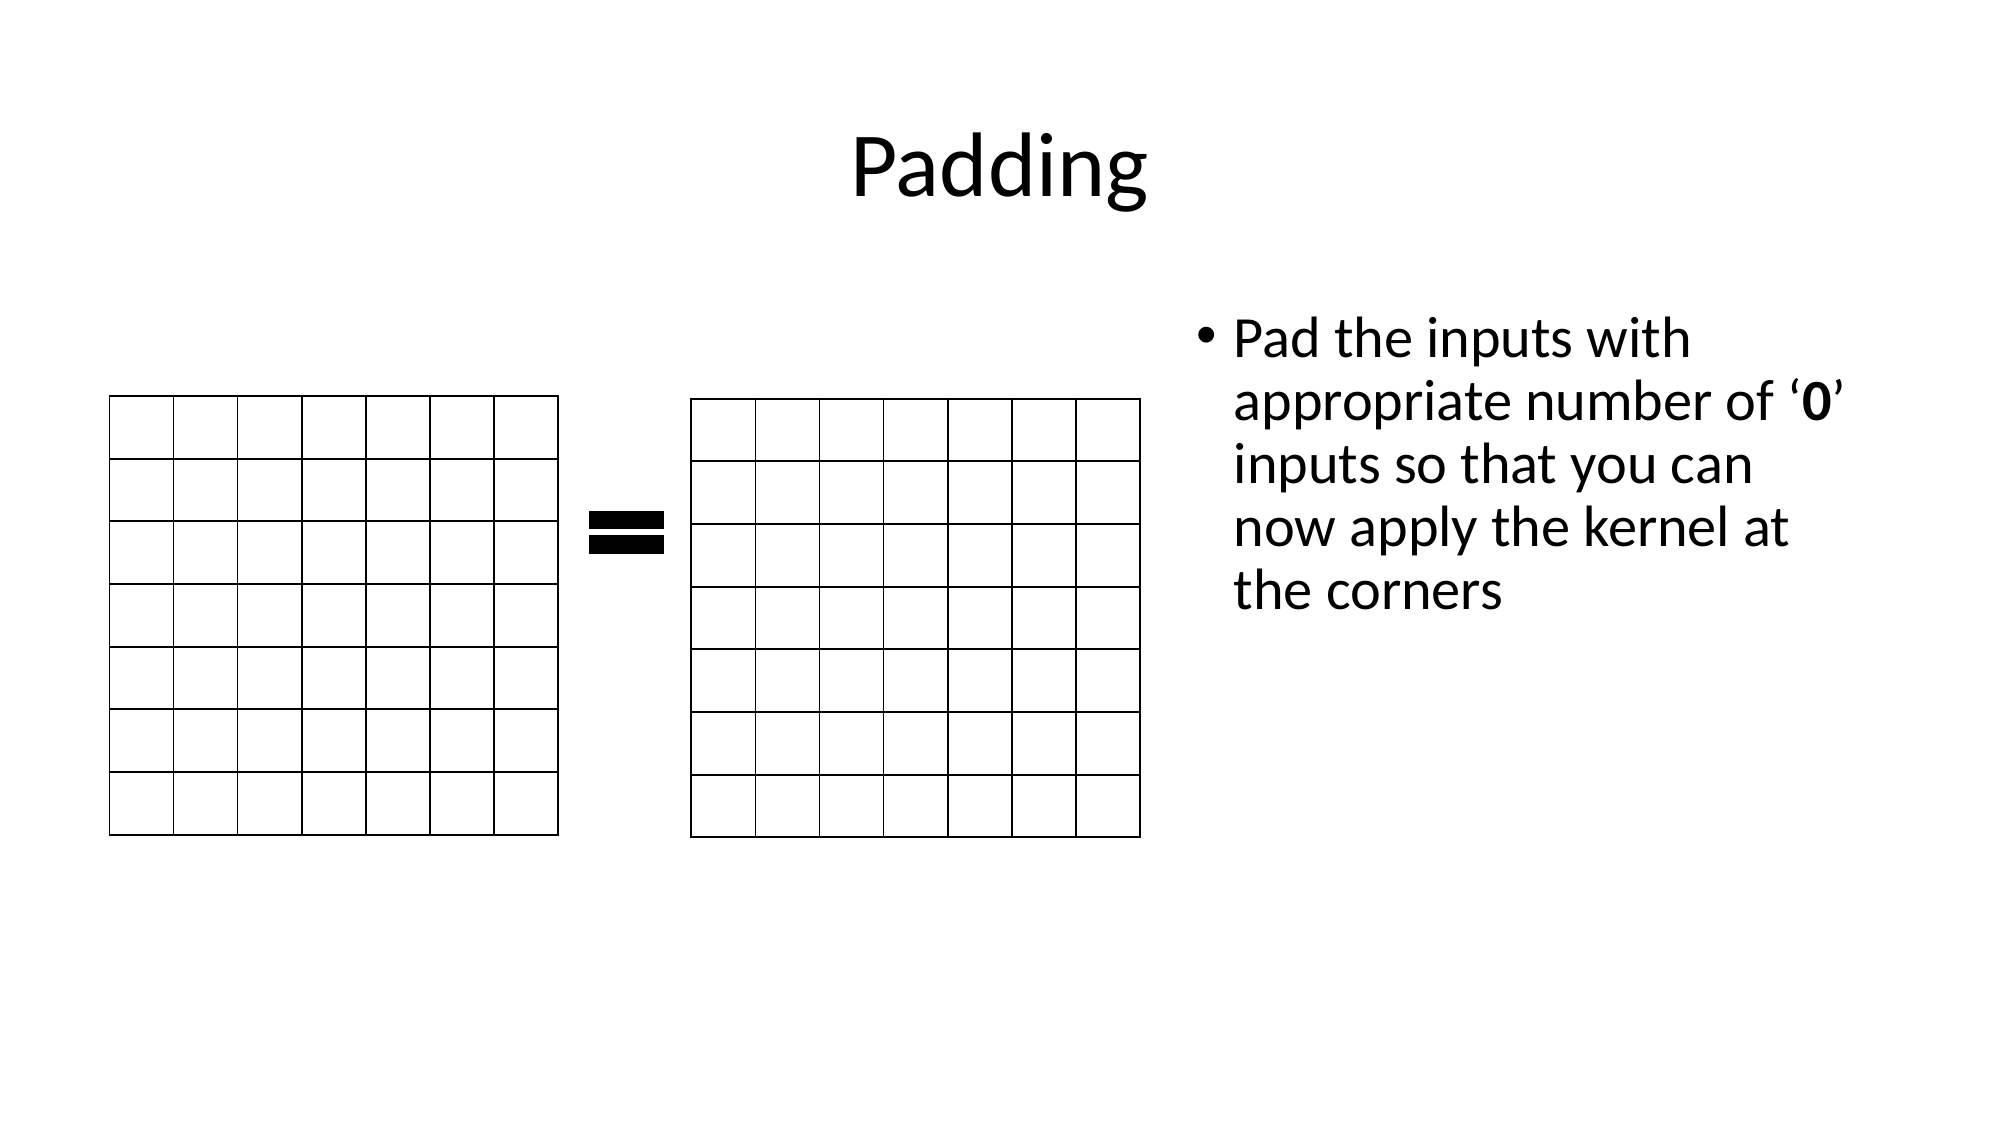

# Padding
Pad the inputs with appropriate number of ‘0’ inputs so that you can now apply the kernel at the corners

|  |  |  |  |  |  |  |
| --- | --- | --- | --- | --- | --- | --- |
|  |  |  |  |  |  |  |
|  |  |  |  |  |  |  |
|  |  |  |  |  |  |  |
|  |  |  |  |  |  |  |
|  |  |  |  |  |  |  |
|  |  |  |  |  |  |  |
|  |  |  |  |  |  |  |
| --- | --- | --- | --- | --- | --- | --- |
|  |  |  |  |  |  |  |
|  |  |  |  |  |  |  |
|  |  |  |  |  |  |  |
|  |  |  |  |  |  |  |
|  |  |  |  |  |  |  |
|  |  |  |  |  |  |  |